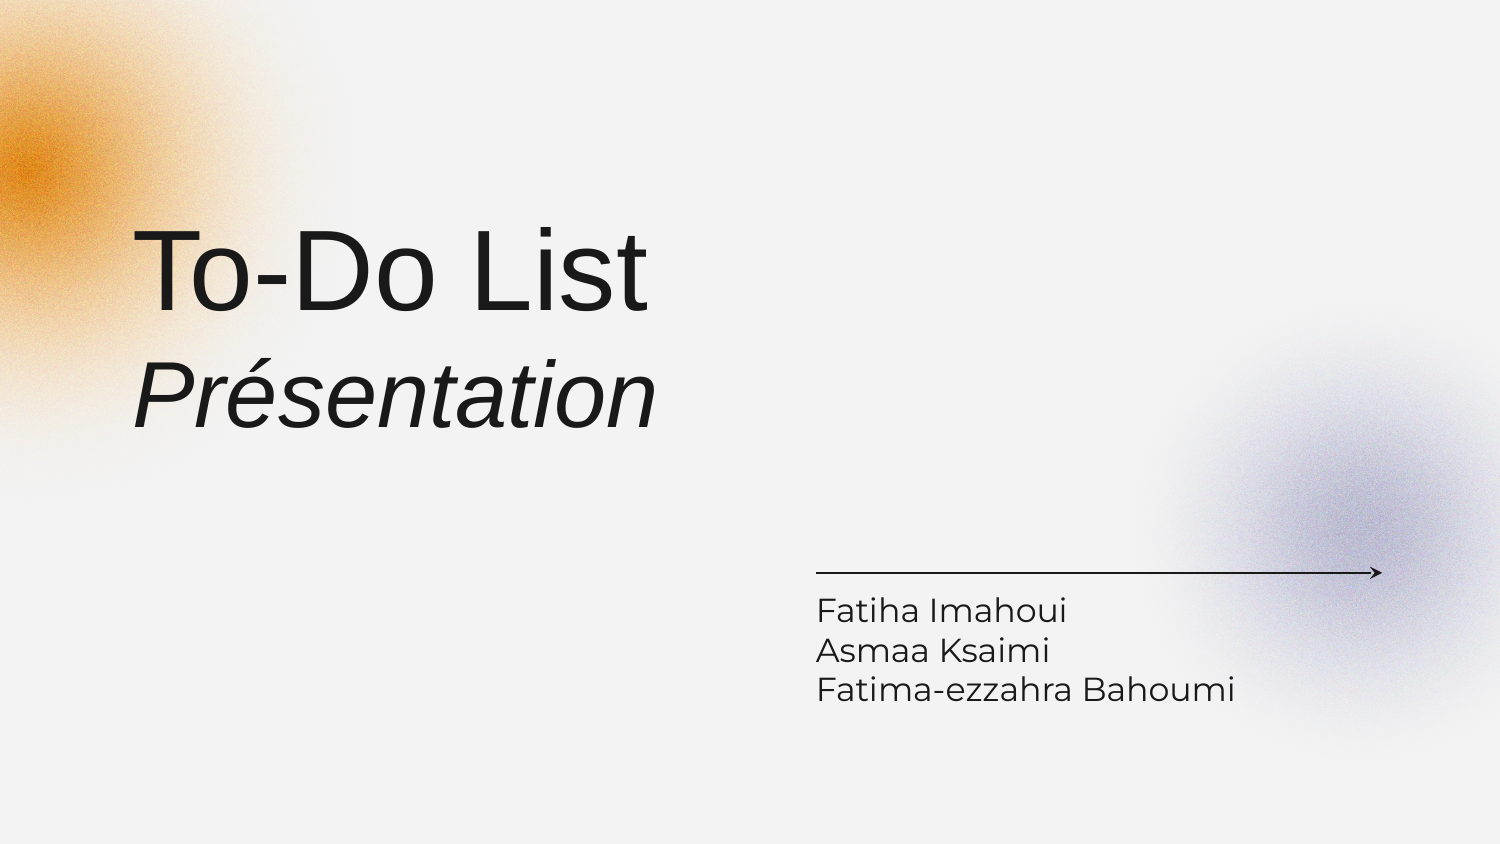

# To-Do List Présentation
Fatiha Imahoui
Asmaa Ksaimi
Fatima-ezzahra Bahoumi